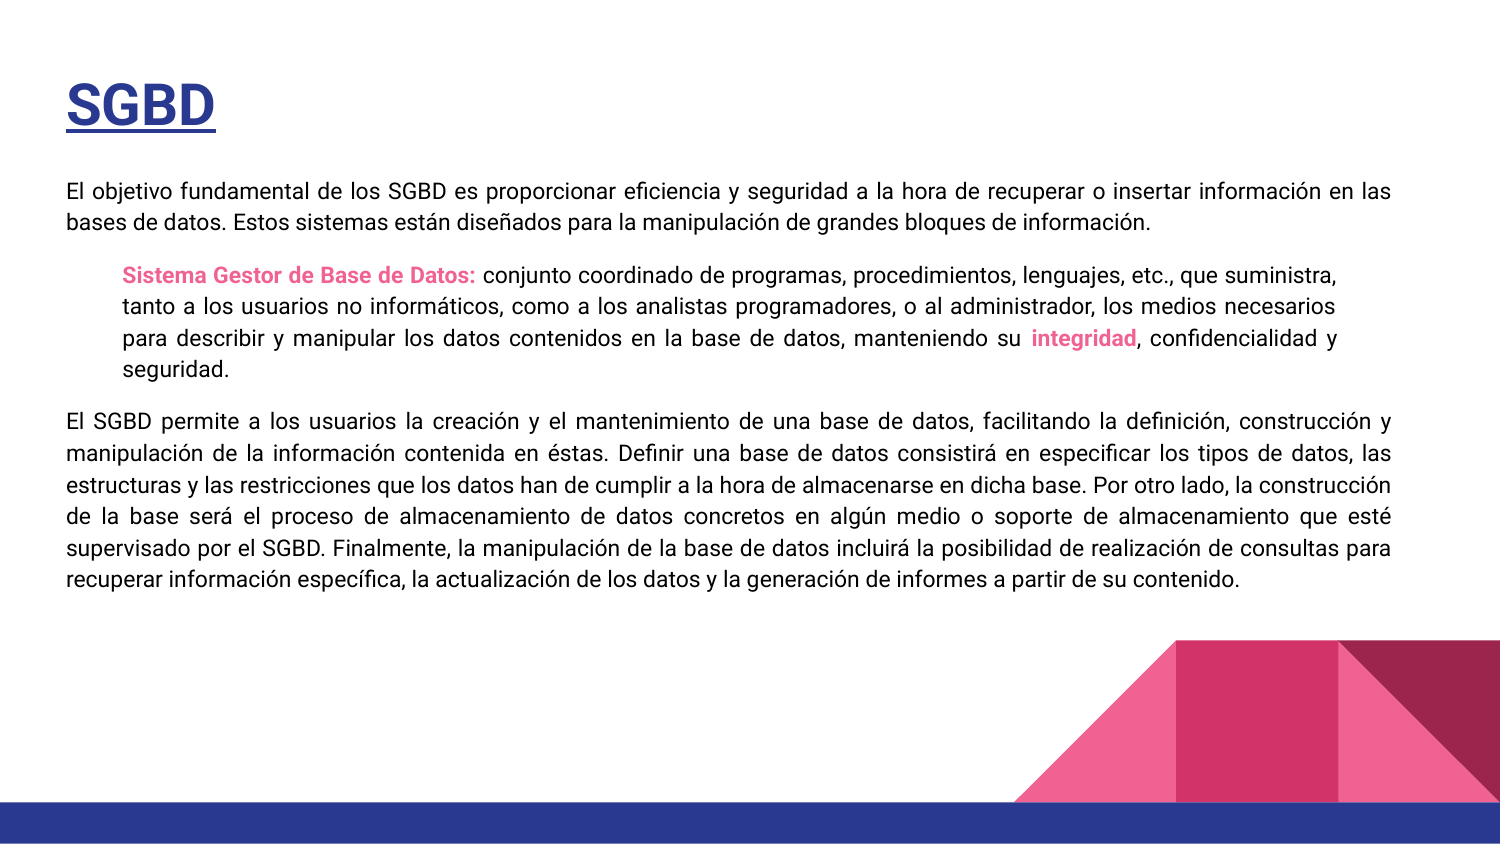

# SGBD
El objetivo fundamental de los SGBD es proporcionar eficiencia y seguridad a la hora de recuperar o insertar información en las bases de datos. Estos sistemas están diseñados para la manipulación de grandes bloques de información.
Sistema Gestor de Base de Datos: conjunto coordinado de programas, procedimientos, lenguajes, etc., que suministra, tanto a los usuarios no informáticos, como a los analistas programadores, o al administrador, los medios necesarios para describir y manipular los datos contenidos en la base de datos, manteniendo su integridad, confidencialidad y seguridad.
El SGBD permite a los usuarios la creación y el mantenimiento de una base de datos, facilitando la definición, construcción y manipulación de la información contenida en éstas. Definir una base de datos consistirá en especificar los tipos de datos, las estructuras y las restricciones que los datos han de cumplir a la hora de almacenarse en dicha base. Por otro lado, la construcción de la base será el proceso de almacenamiento de datos concretos en algún medio o soporte de almacenamiento que esté supervisado por el SGBD. Finalmente, la manipulación de la base de datos incluirá la posibilidad de realización de consultas para recuperar información específica, la actualización de los datos y la generación de informes a partir de su contenido.